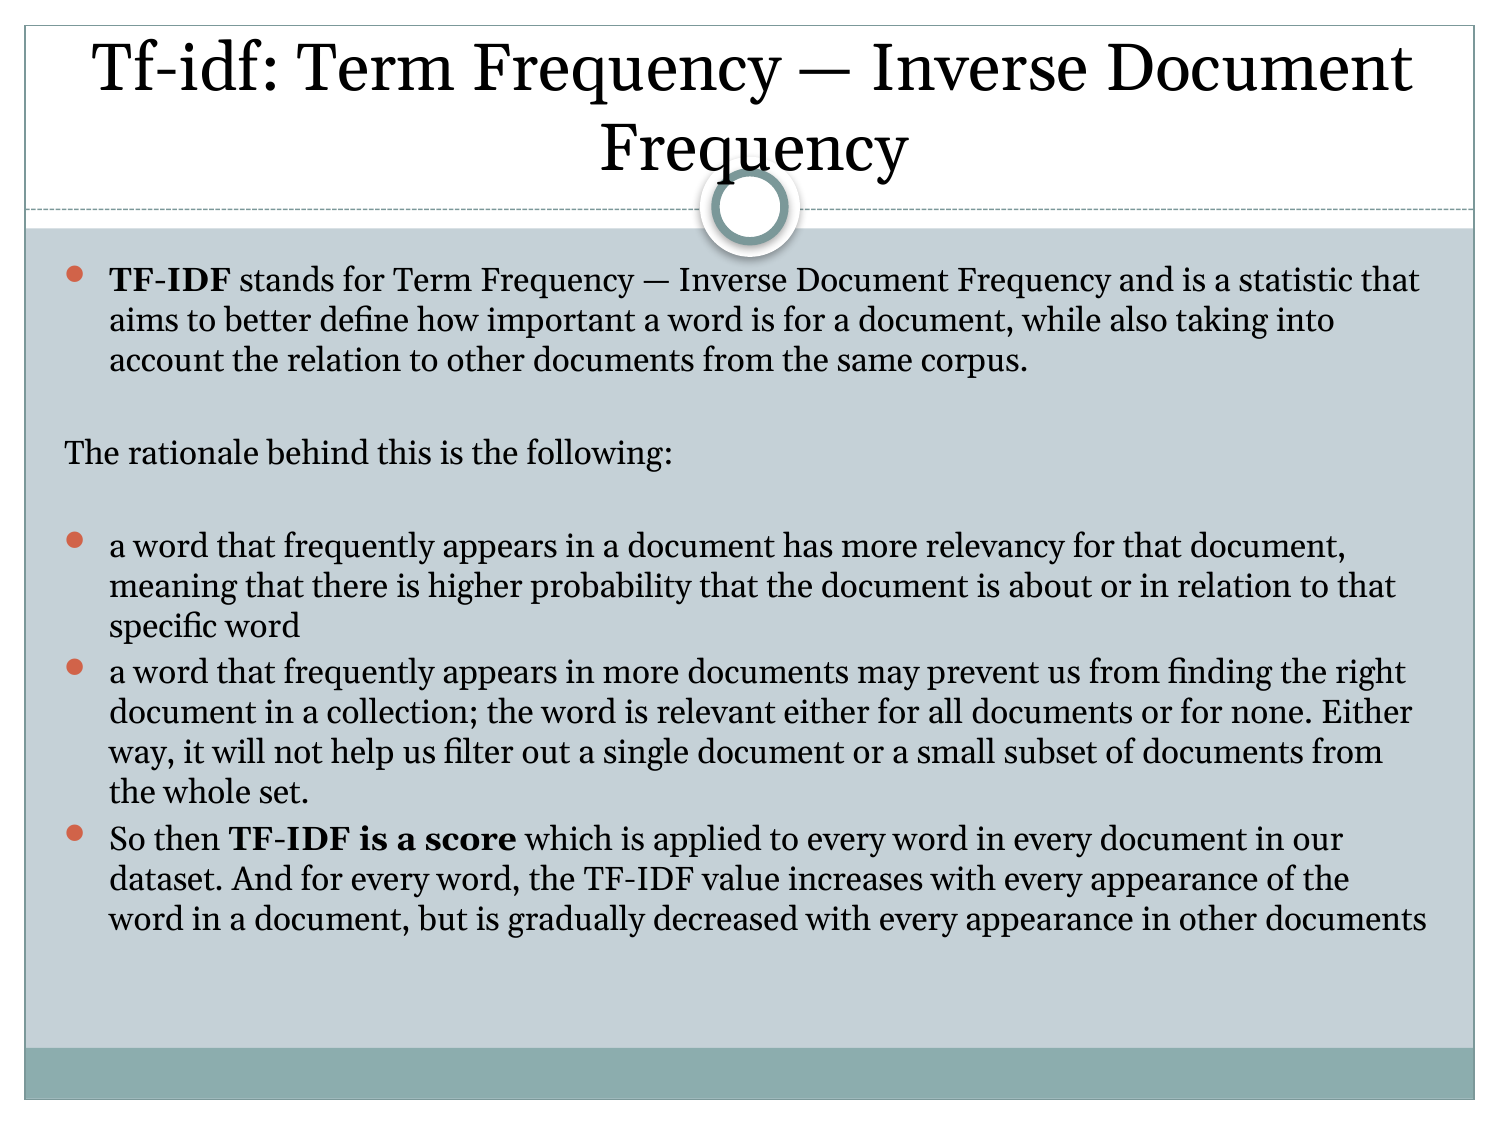

# Tf-idf: Term Frequency — Inverse Document Frequency
TF-IDF stands for Term Frequency — Inverse Document Frequency and is a statistic that aims to better define how important a word is for a document, while also taking into account the relation to other documents from the same corpus.

The rationale behind this is the following:

a word that frequently appears in a document has more relevancy for that document, meaning that there is higher probability that the document is about or in relation to that specific word
a word that frequently appears in more documents may prevent us from finding the right document in a collection; the word is relevant either for all documents or for none. Either way, it will not help us filter out a single document or a small subset of documents from the whole set.
So then TF-IDF is a score which is applied to every word in every document in our dataset. And for every word, the TF-IDF value increases with every appearance of the word in a document, but is gradually decreased with every appearance in other documents